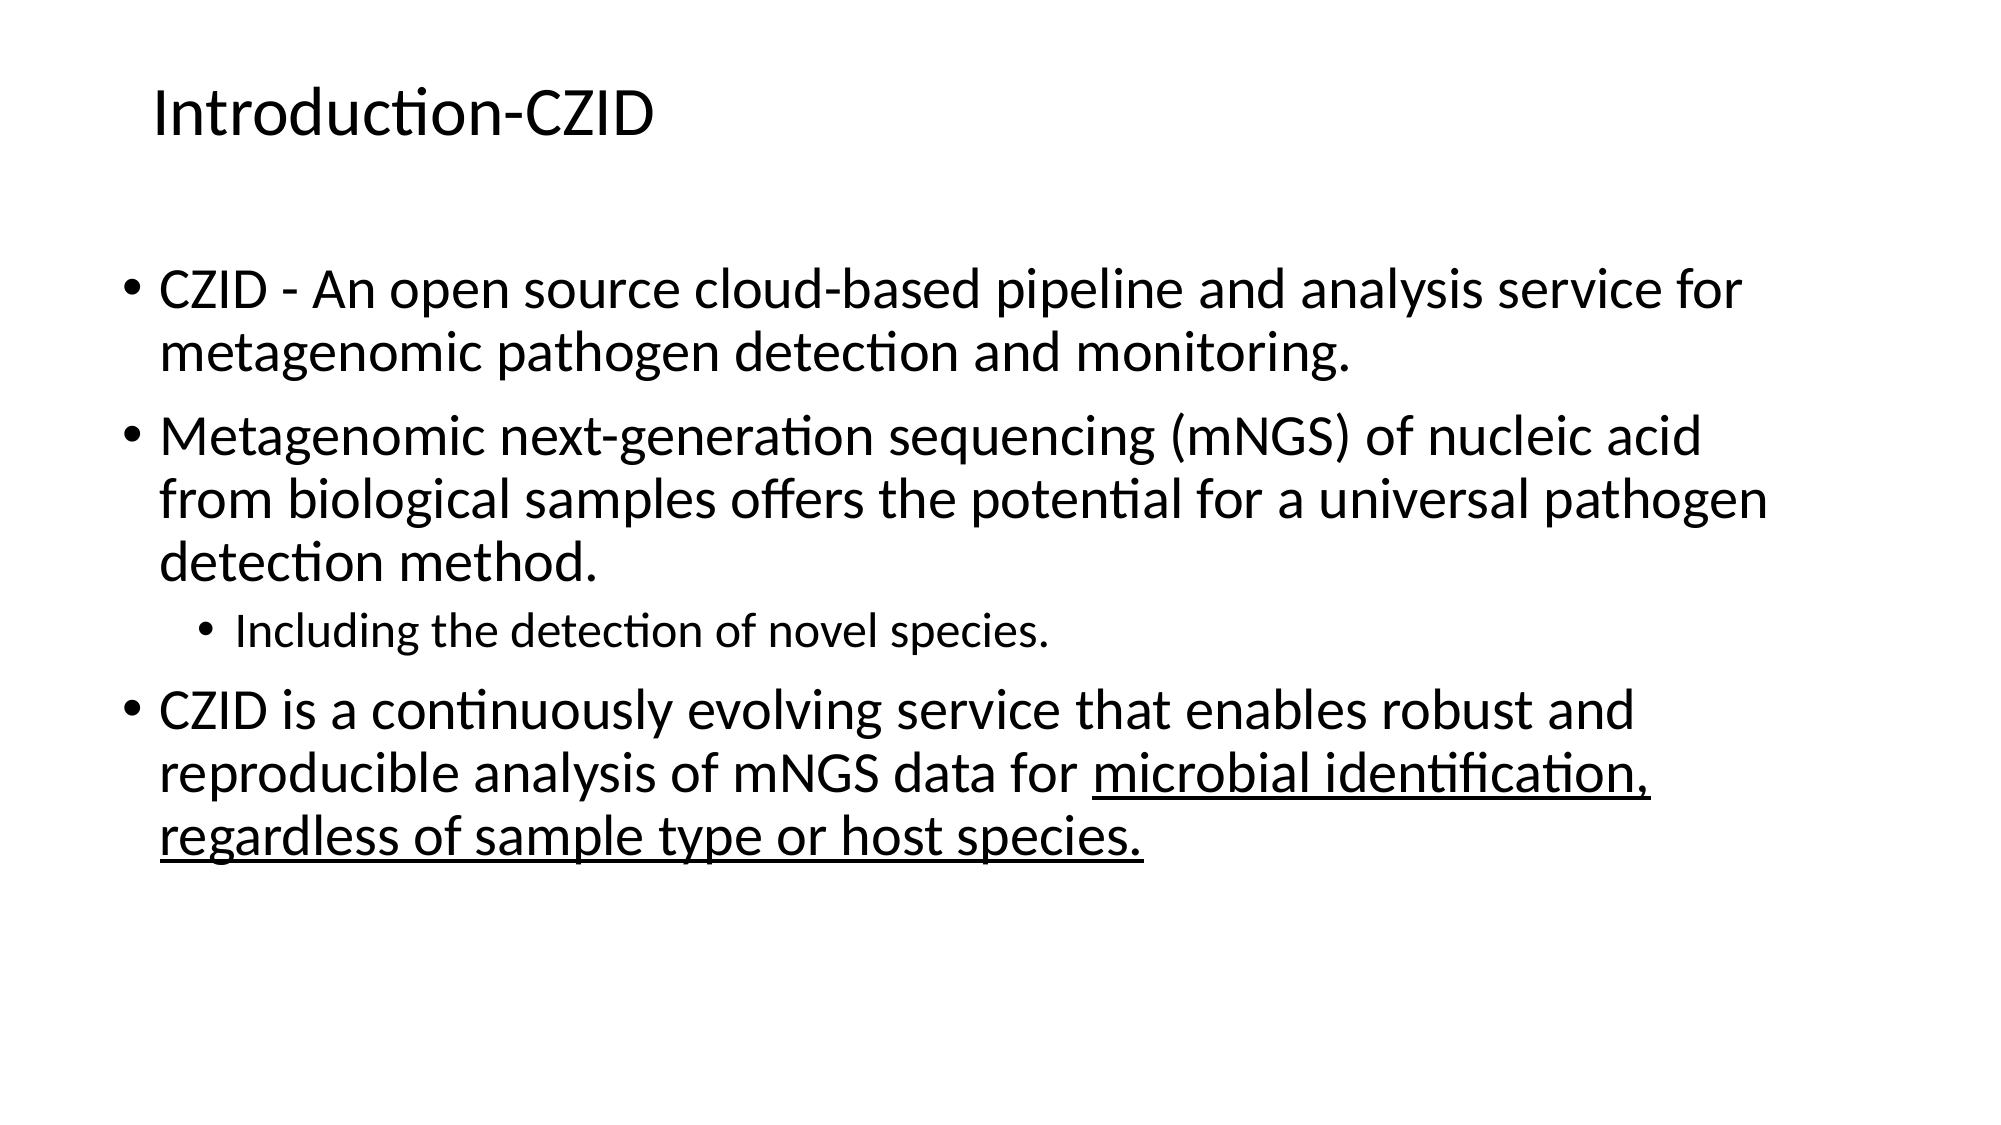

# Introduction-CZID
CZID - An open source cloud-based pipeline and analysis service for metagenomic pathogen detection and monitoring.
Metagenomic next-generation sequencing (mNGS) of nucleic acid from biological samples offers the potential for a universal pathogen detection method.
Including the detection of novel species.
CZID is a continuously evolving service that enables robust and reproducible analysis of mNGS data for microbial identification, regardless of sample type or host species.